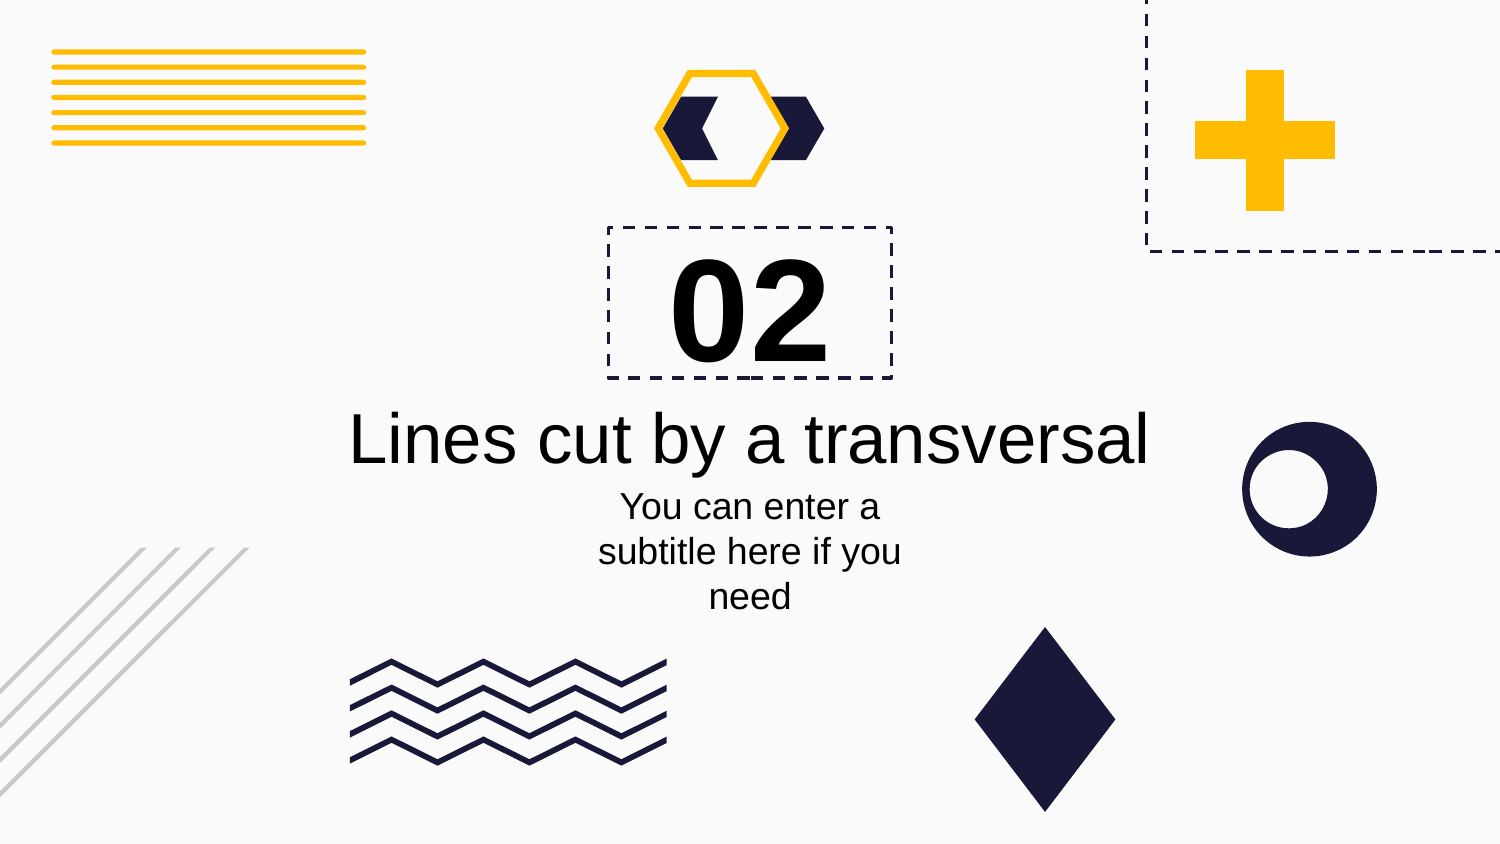

02
# Lines cut by a transversal
You can enter a subtitle here if you need